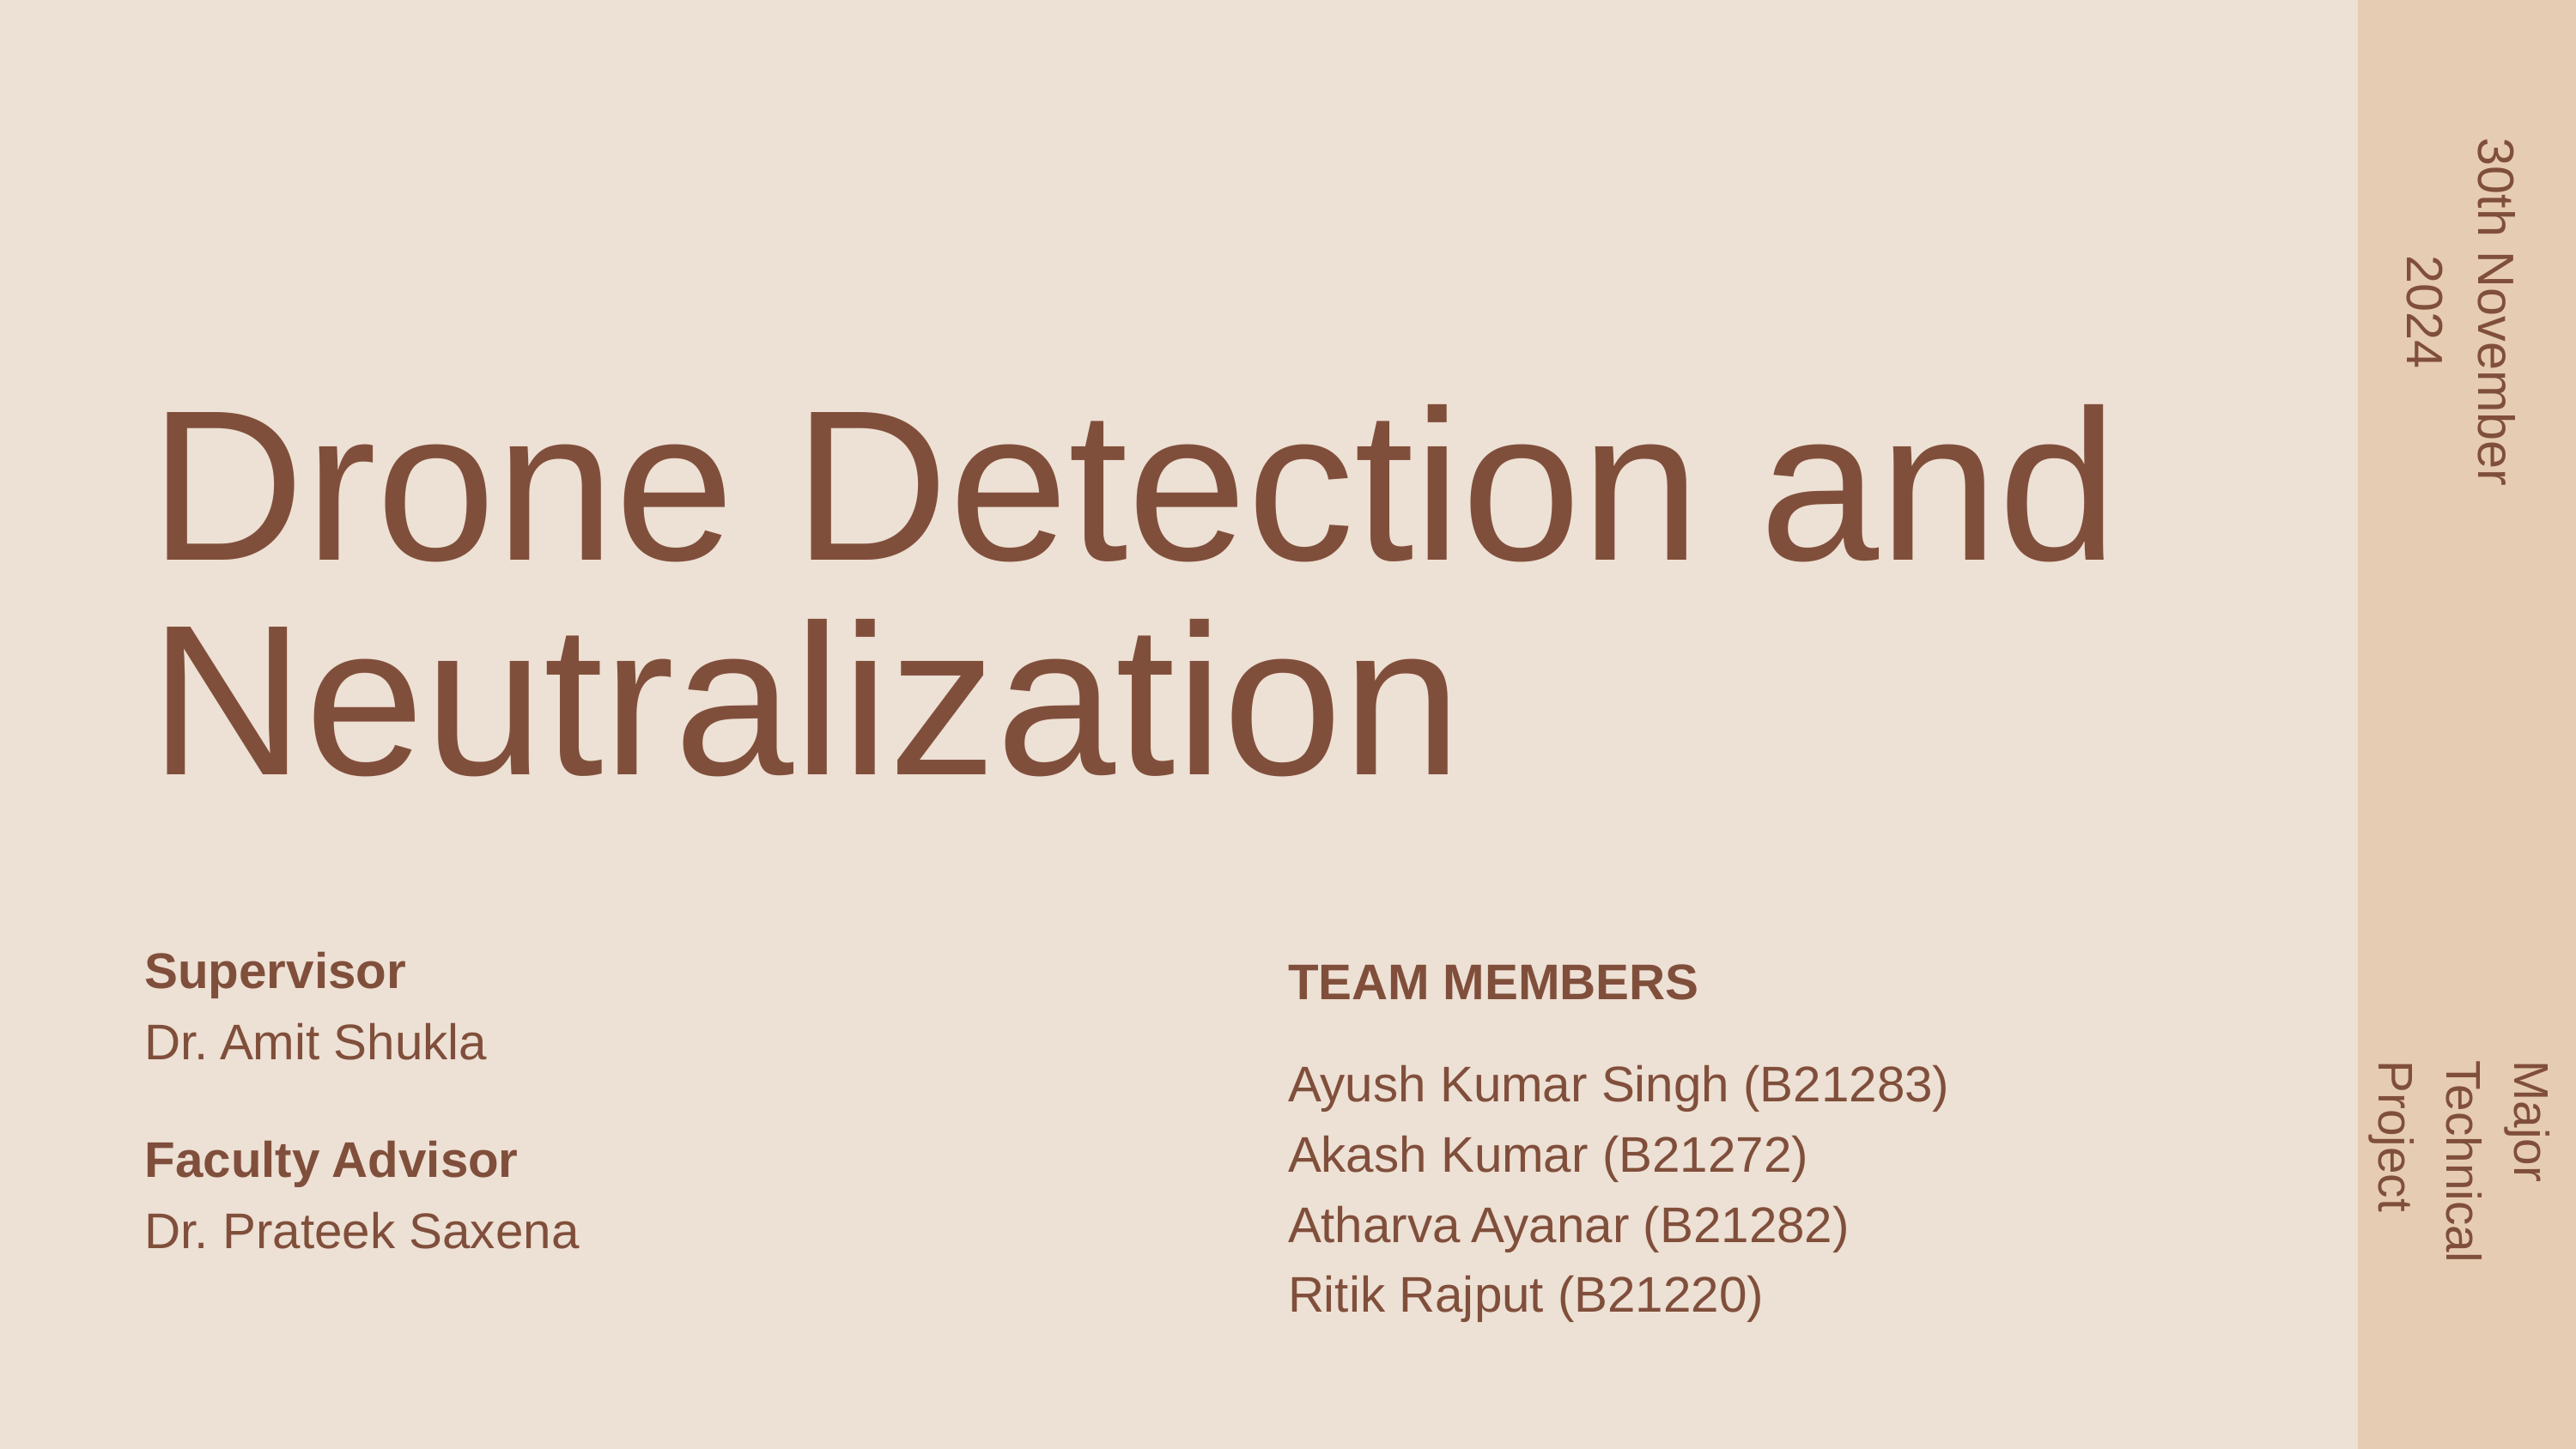

30th November
2024
Drone Detection and Neutralization
Supervisor
TEAM MEMBERS
Dr. Amit Shukla
Ayush Kumar Singh (B21283)
Akash Kumar (B21272)
Atharva Ayanar (B21282)
Ritik Rajput (B21220)
Major
Technical
Project
Faculty Advisor
Dr. Prateek Saxena